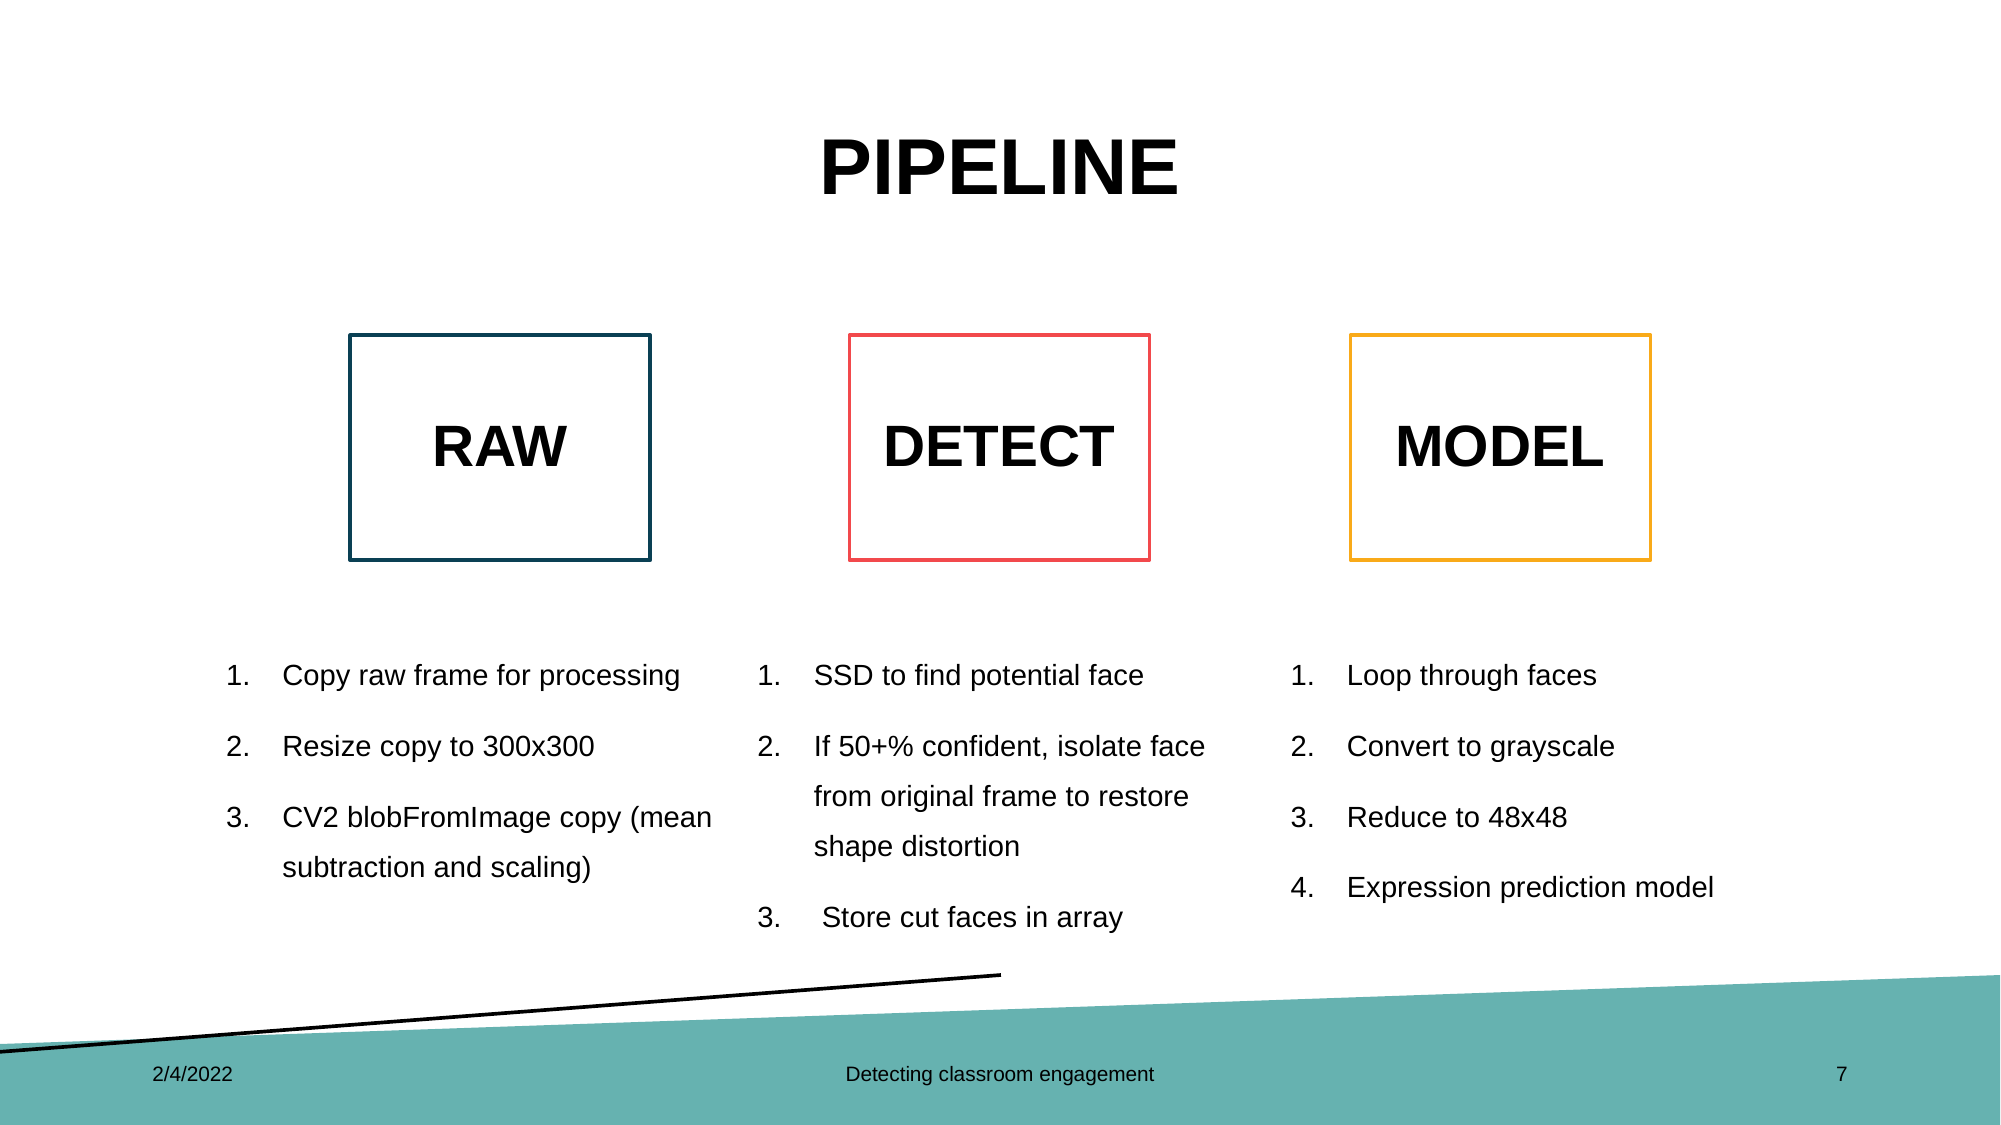

# pipeline
RAW
DETECT
MODEL
SSD to find potential face
If 50+% confident, isolate face from original frame to restore shape distortion
 Store cut faces in array

Loop through faces
Convert to grayscale
Reduce to 48x48
Expression prediction model
Copy raw frame for processing
Resize copy to 300x300
CV2 blobFromImage copy (mean subtraction and scaling)

2/4/2022
Detecting classroom engagement
7